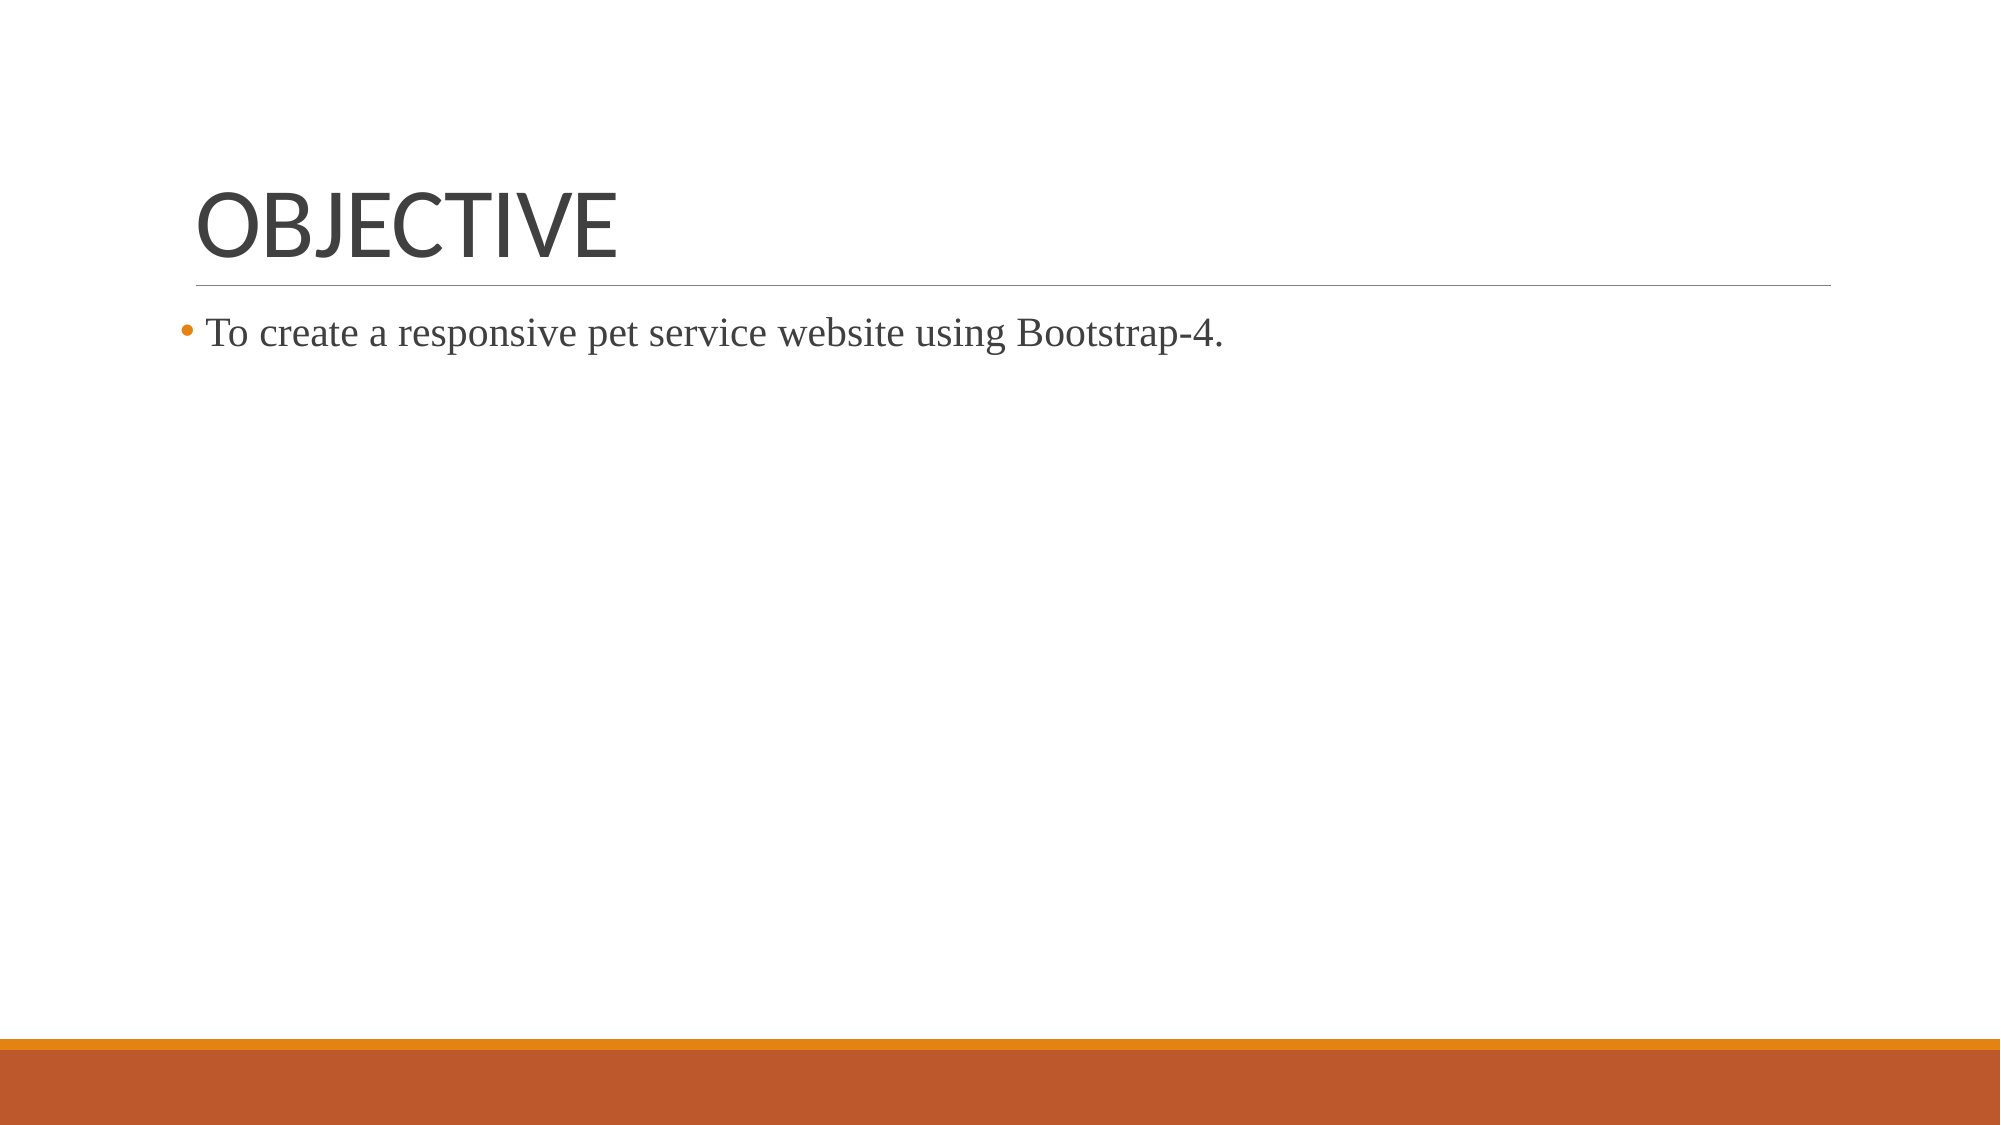

# OBJECTIVE
 To create a responsive pet service website using Bootstrap-4.